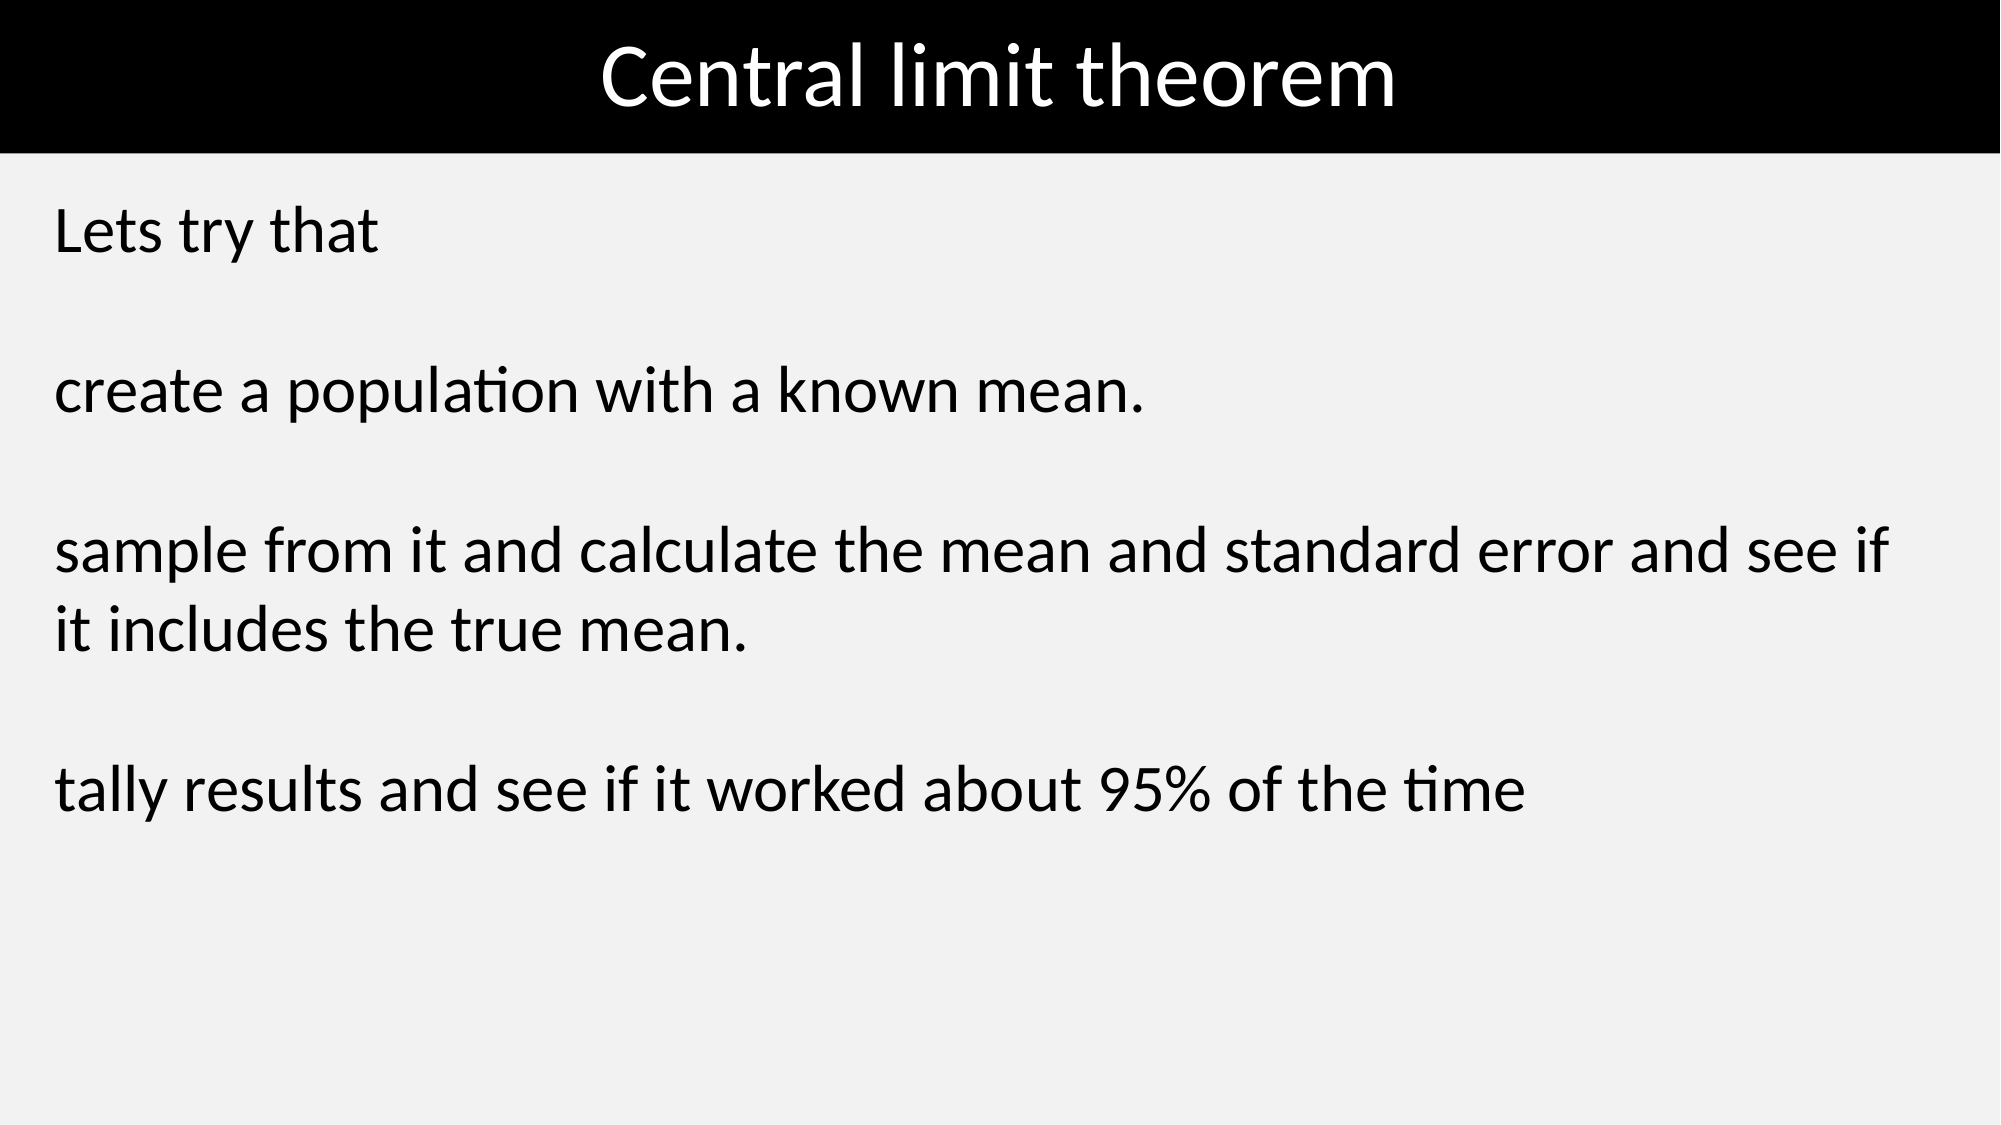

# Central limit theorem
Lets try that

create a population with a known mean.

sample from it and calculate the mean and standard error and see if it includes the true mean.

tally results and see if it worked about 95% of the time